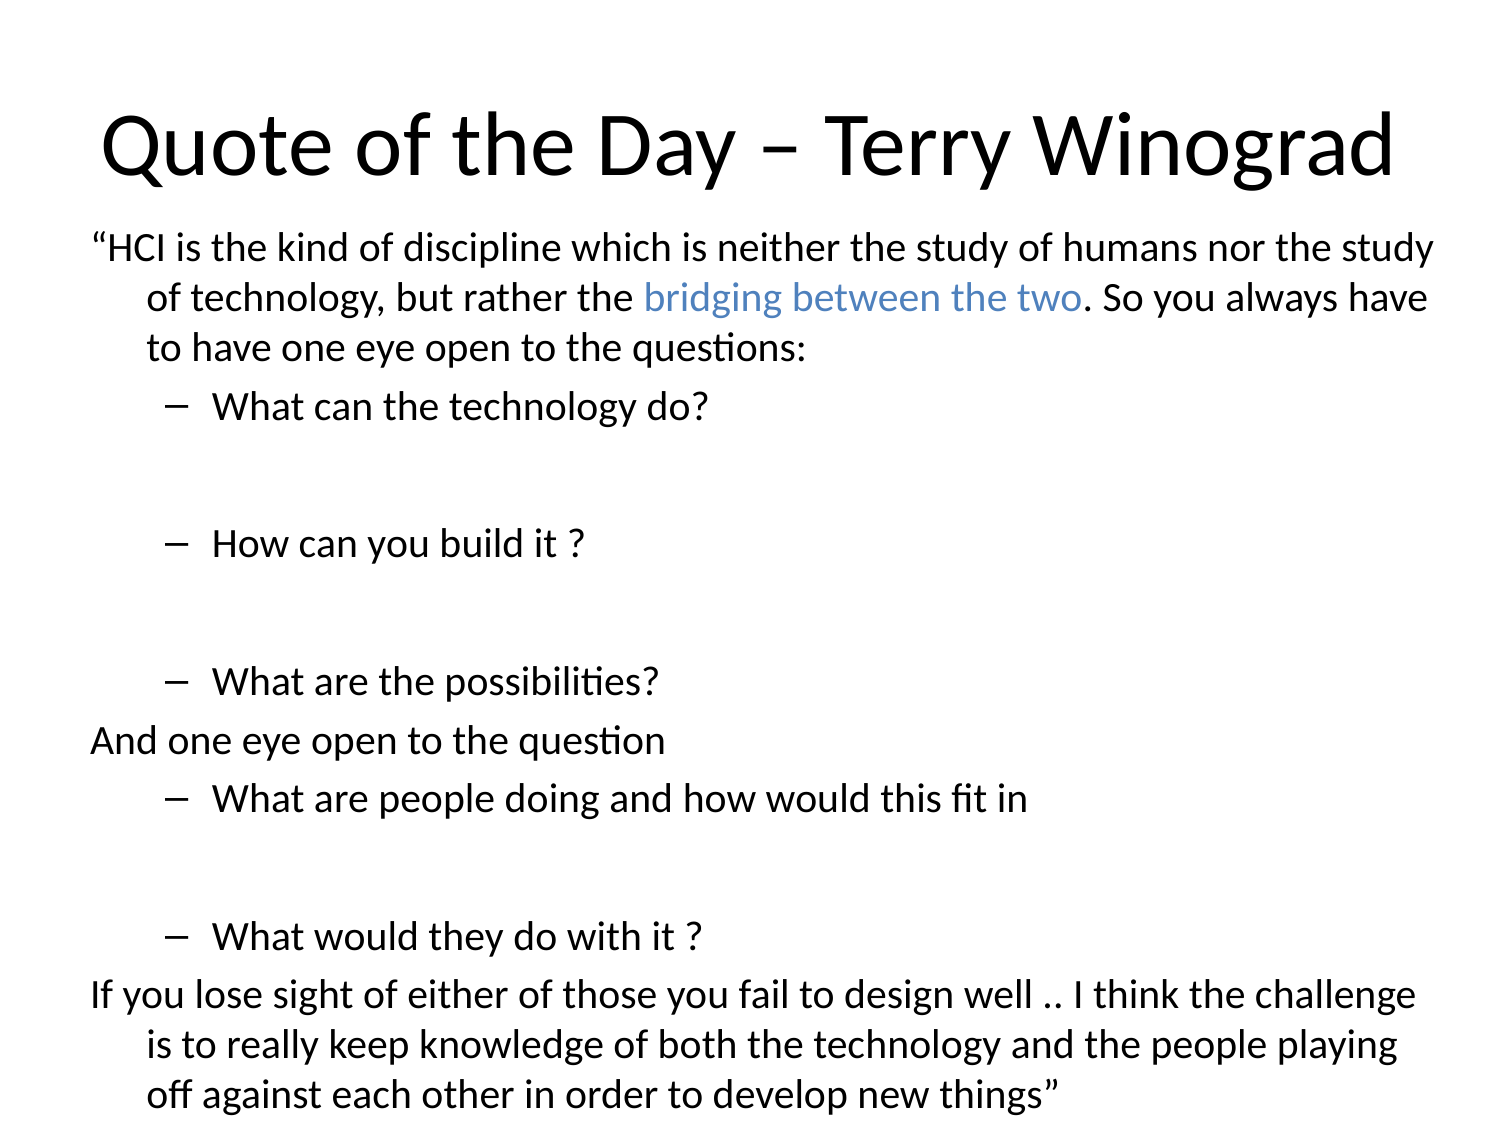

# Quote of the Day – Terry Winograd
“HCI is the kind of discipline which is neither the study of humans nor the study of technology, but rather the bridging between the two. So you always have to have one eye open to the questions:
What can the technology do?

How can you build it ?

What are the possibilities?
And one eye open to the question
What are people doing and how would this fit in

What would they do with it ?
If you lose sight of either of those you fail to design well .. I think the challenge is to really keep knowledge of both the technology and the people playing off against each other in order to develop new things”